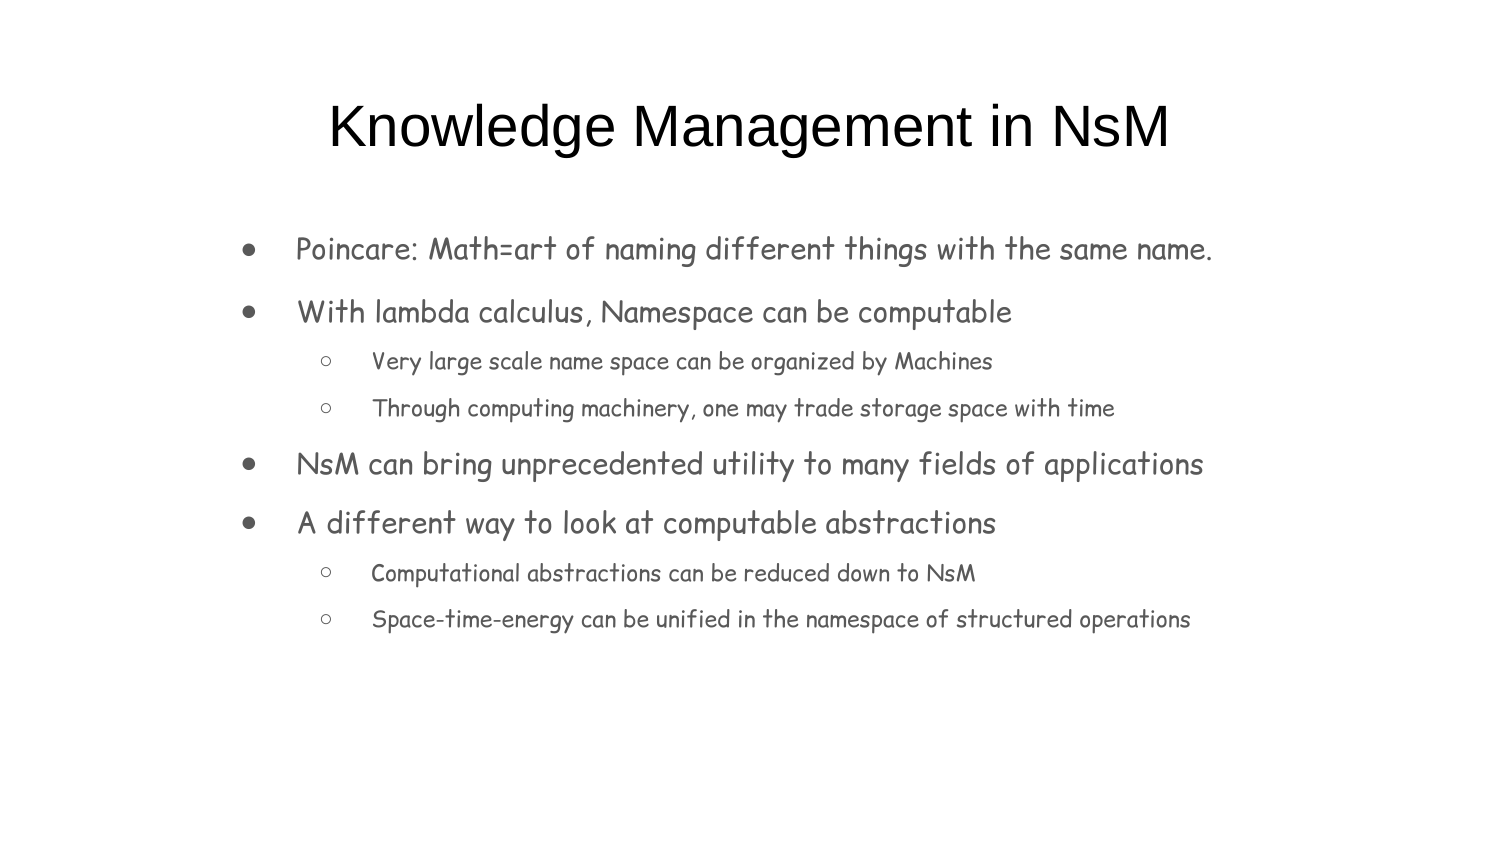

# Knowledge Management in NsM
Poincare: Math=art of naming different things with the same name.
With lambda calculus, Namespace can be computable
Very large scale name space can be organized by Machines
Through computing machinery, one may trade storage space with time
NsM can bring unprecedented utility to many fields of applications
A different way to look at computable abstractions
Computational abstractions can be reduced down to NsM
Space-time-energy can be unified in the namespace of structured operations